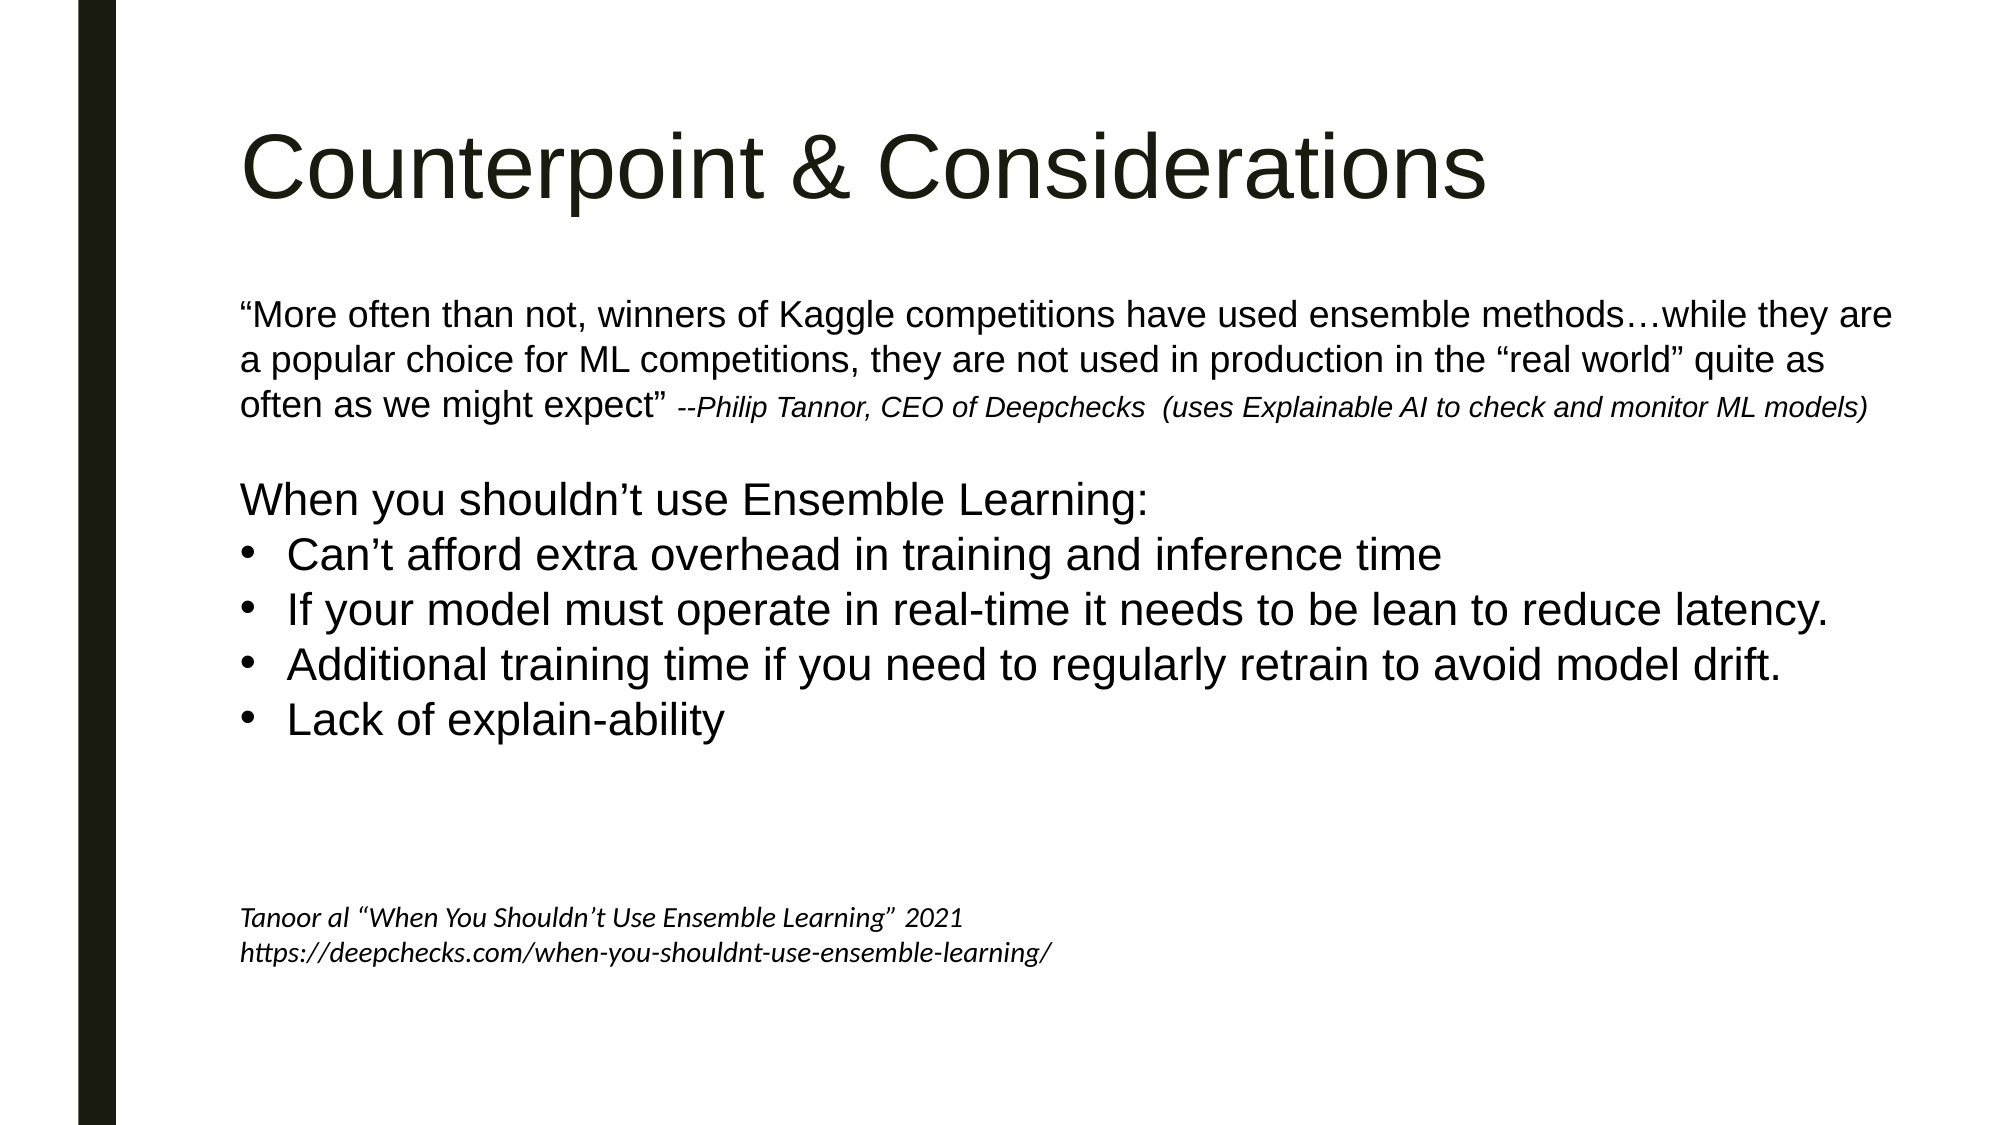

# Counterpoint & Considerations
“More often than not, winners of Kaggle competitions have used ensemble methods…while they are a popular choice for ML competitions, they are not used in production in the “real world” quite as often as we might expect” --Philip Tannor, CEO of Deepchecks  (uses Explainable AI to check and monitor ML models)

When you shouldn’t use Ensemble Learning:
Can’t afford extra overhead in training and inference time
If your model must operate in real-time it needs to be lean to reduce latency.
Additional training time if you need to regularly retrain to avoid model drift.
Lack of explain-ability
Tanoor al “When You Shouldn’t Use Ensemble Learning” 2021
https://deepchecks.com/when-you-shouldnt-use-ensemble-learning/